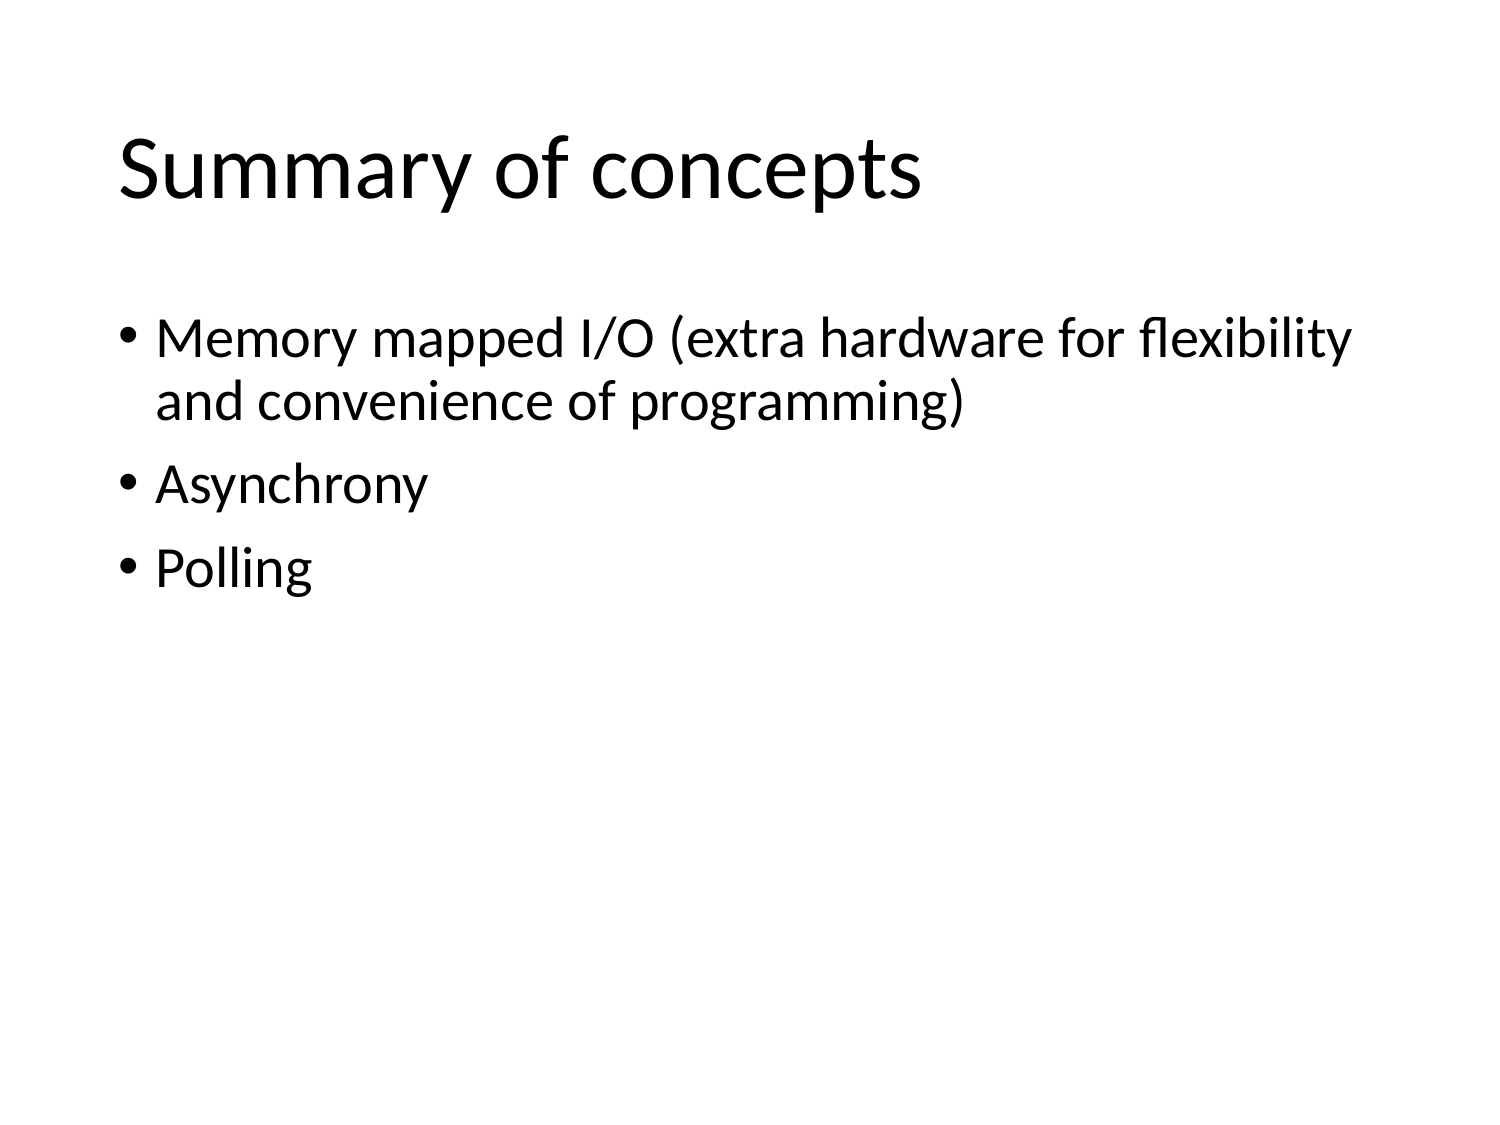

# Summary of concepts
Memory mapped I/O (extra hardware for flexibility and convenience of programming)
Asynchrony
Polling